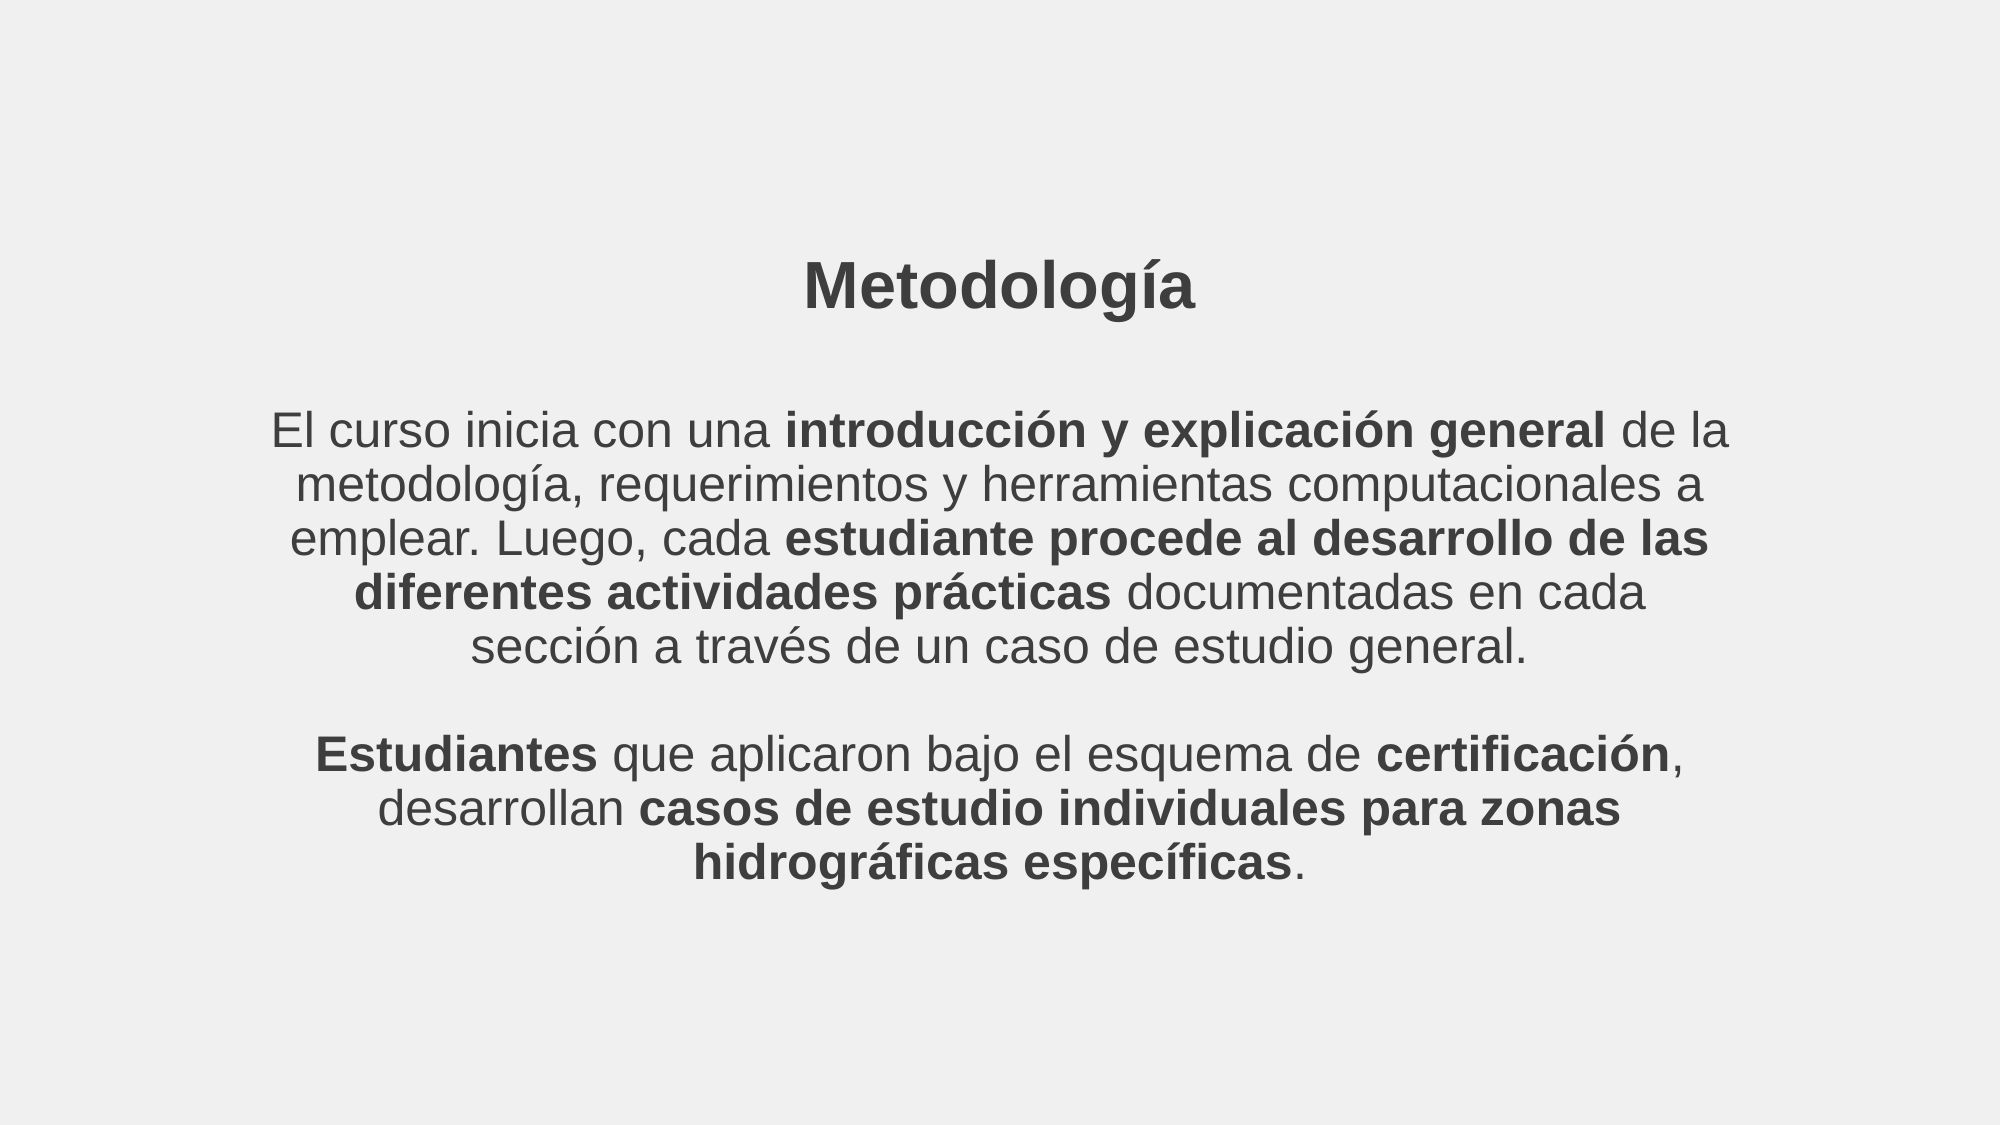

Metodología
# El curso inicia con una introducción y explicación general de la metodología, requerimientos y herramientas computacionales a emplear. Luego, cada estudiante procede al desarrollo de las diferentes actividades prácticas documentadas en cada sección a través de un caso de estudio general. Estudiantes que aplicaron bajo el esquema de certificación, desarrollan casos de estudio individuales para zonas hidrográficas específicas.